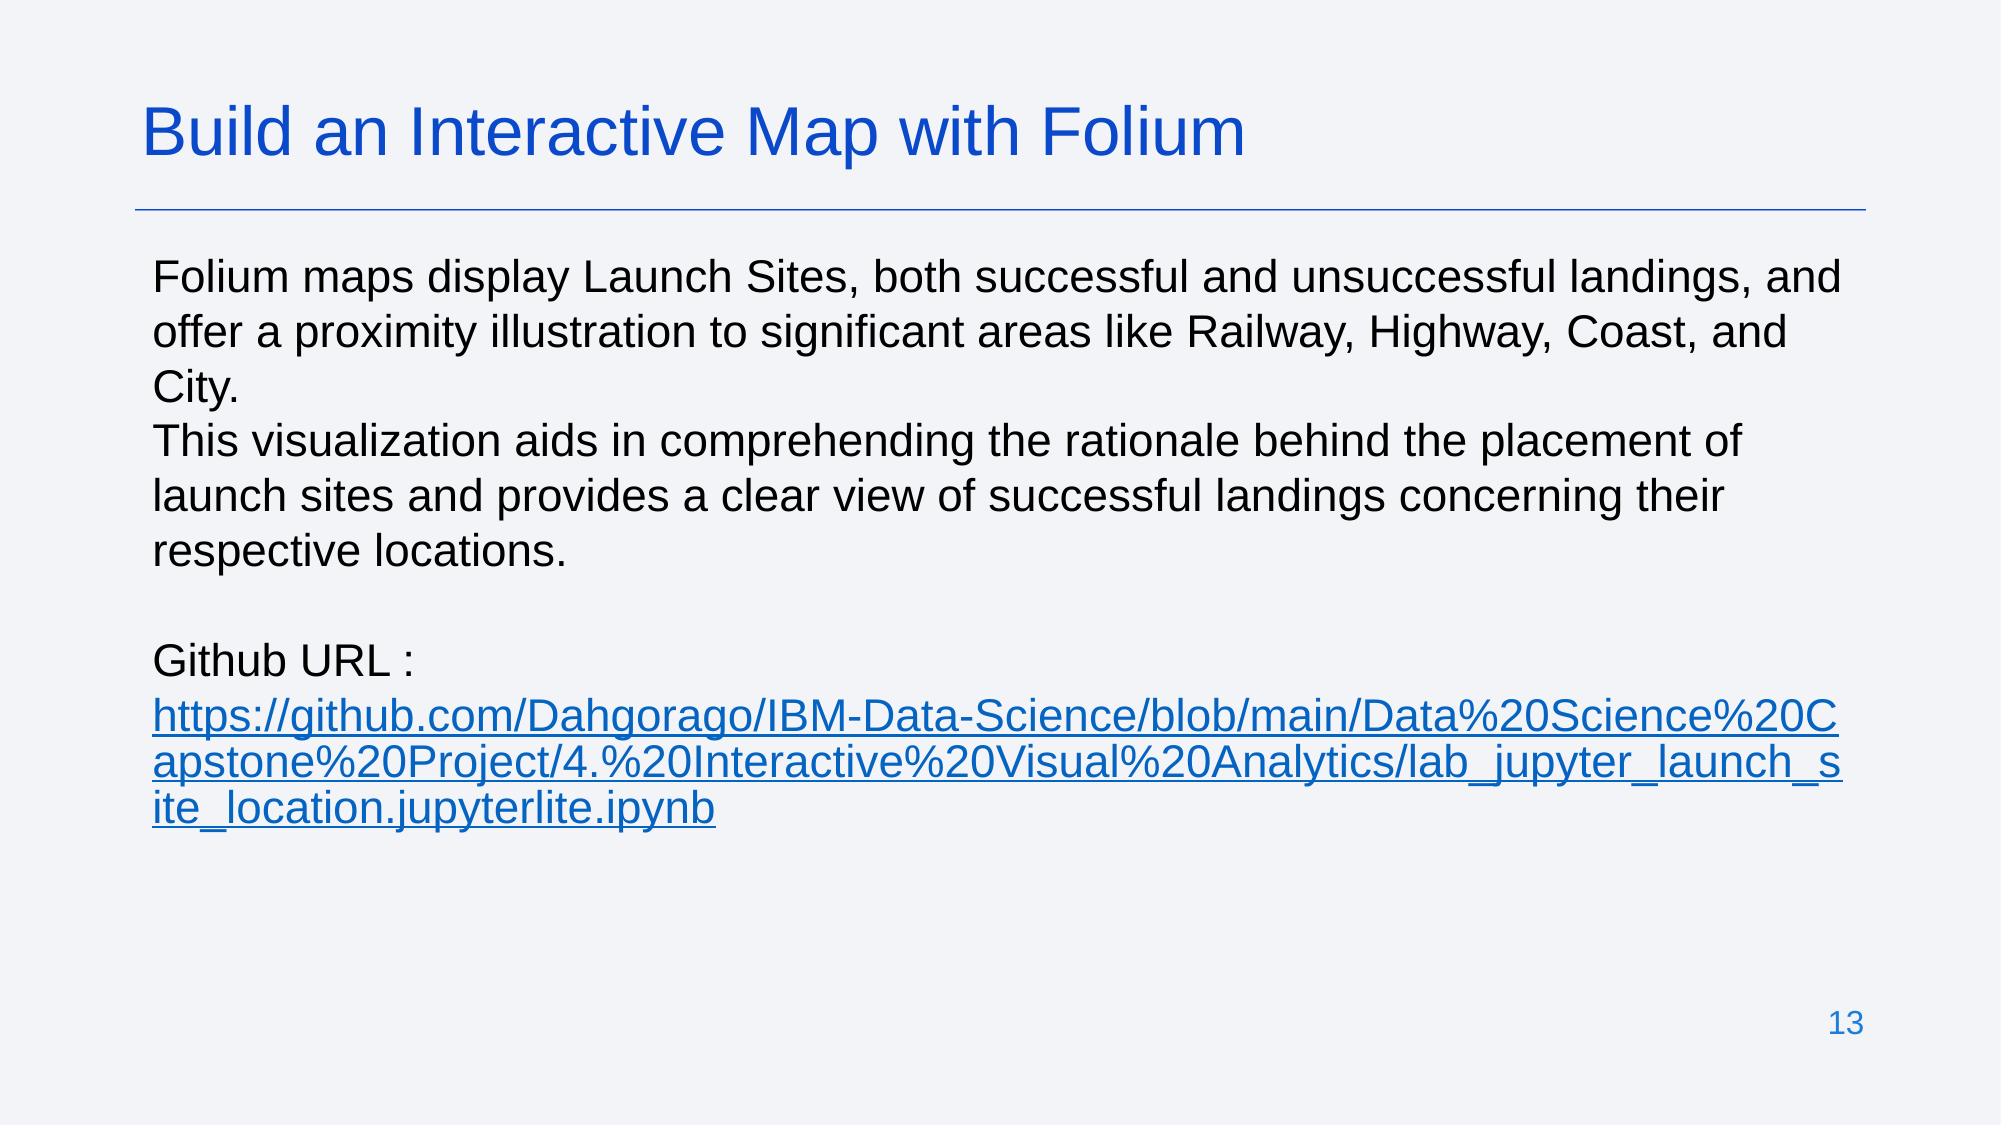

Build an Interactive Map with Folium
Folium maps display Launch Sites, both successful and unsuccessful landings, and offer a proximity illustration to significant areas like Railway, Highway, Coast, and City.
This visualization aids in comprehending the rationale behind the placement of launch sites and provides a clear view of successful landings concerning their respective locations.

Github URL : https://github.com/Dahgorago/IBM-Data-Science/blob/main/Data%20Science%20Capstone%20Project/4.%20Interactive%20Visual%20Analytics/lab_jupyter_launch_site_location.jupyterlite.ipynb

13